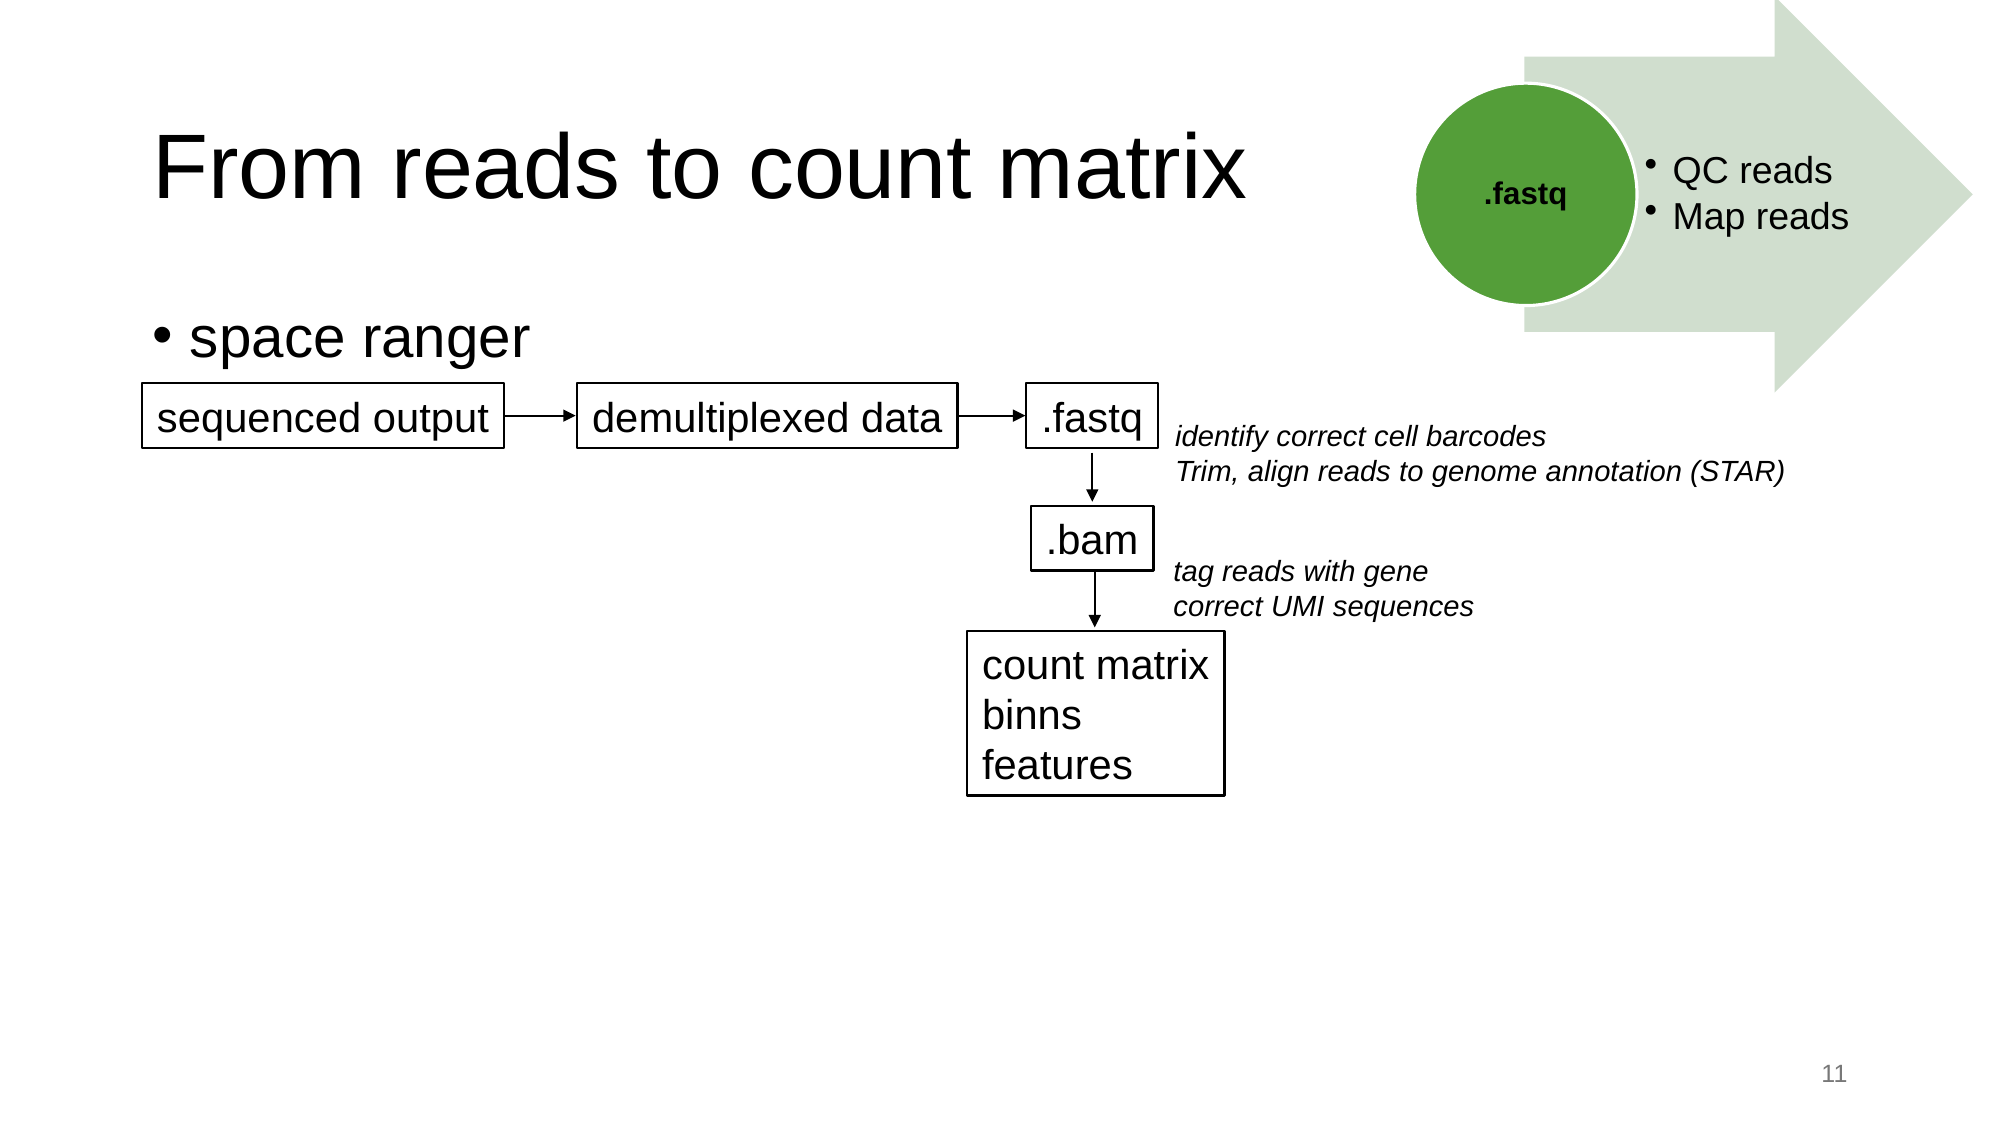

QC reads
Map reads
# From reads to count matrix

.fastq
space ranger
sequenced output
demultiplexed data
.fastq
identify correct cell barcodes
Trim, align reads to genome annotation (STAR)
.bam
tag reads with gene
correct UMI sequences
count matrix
binns
features
11